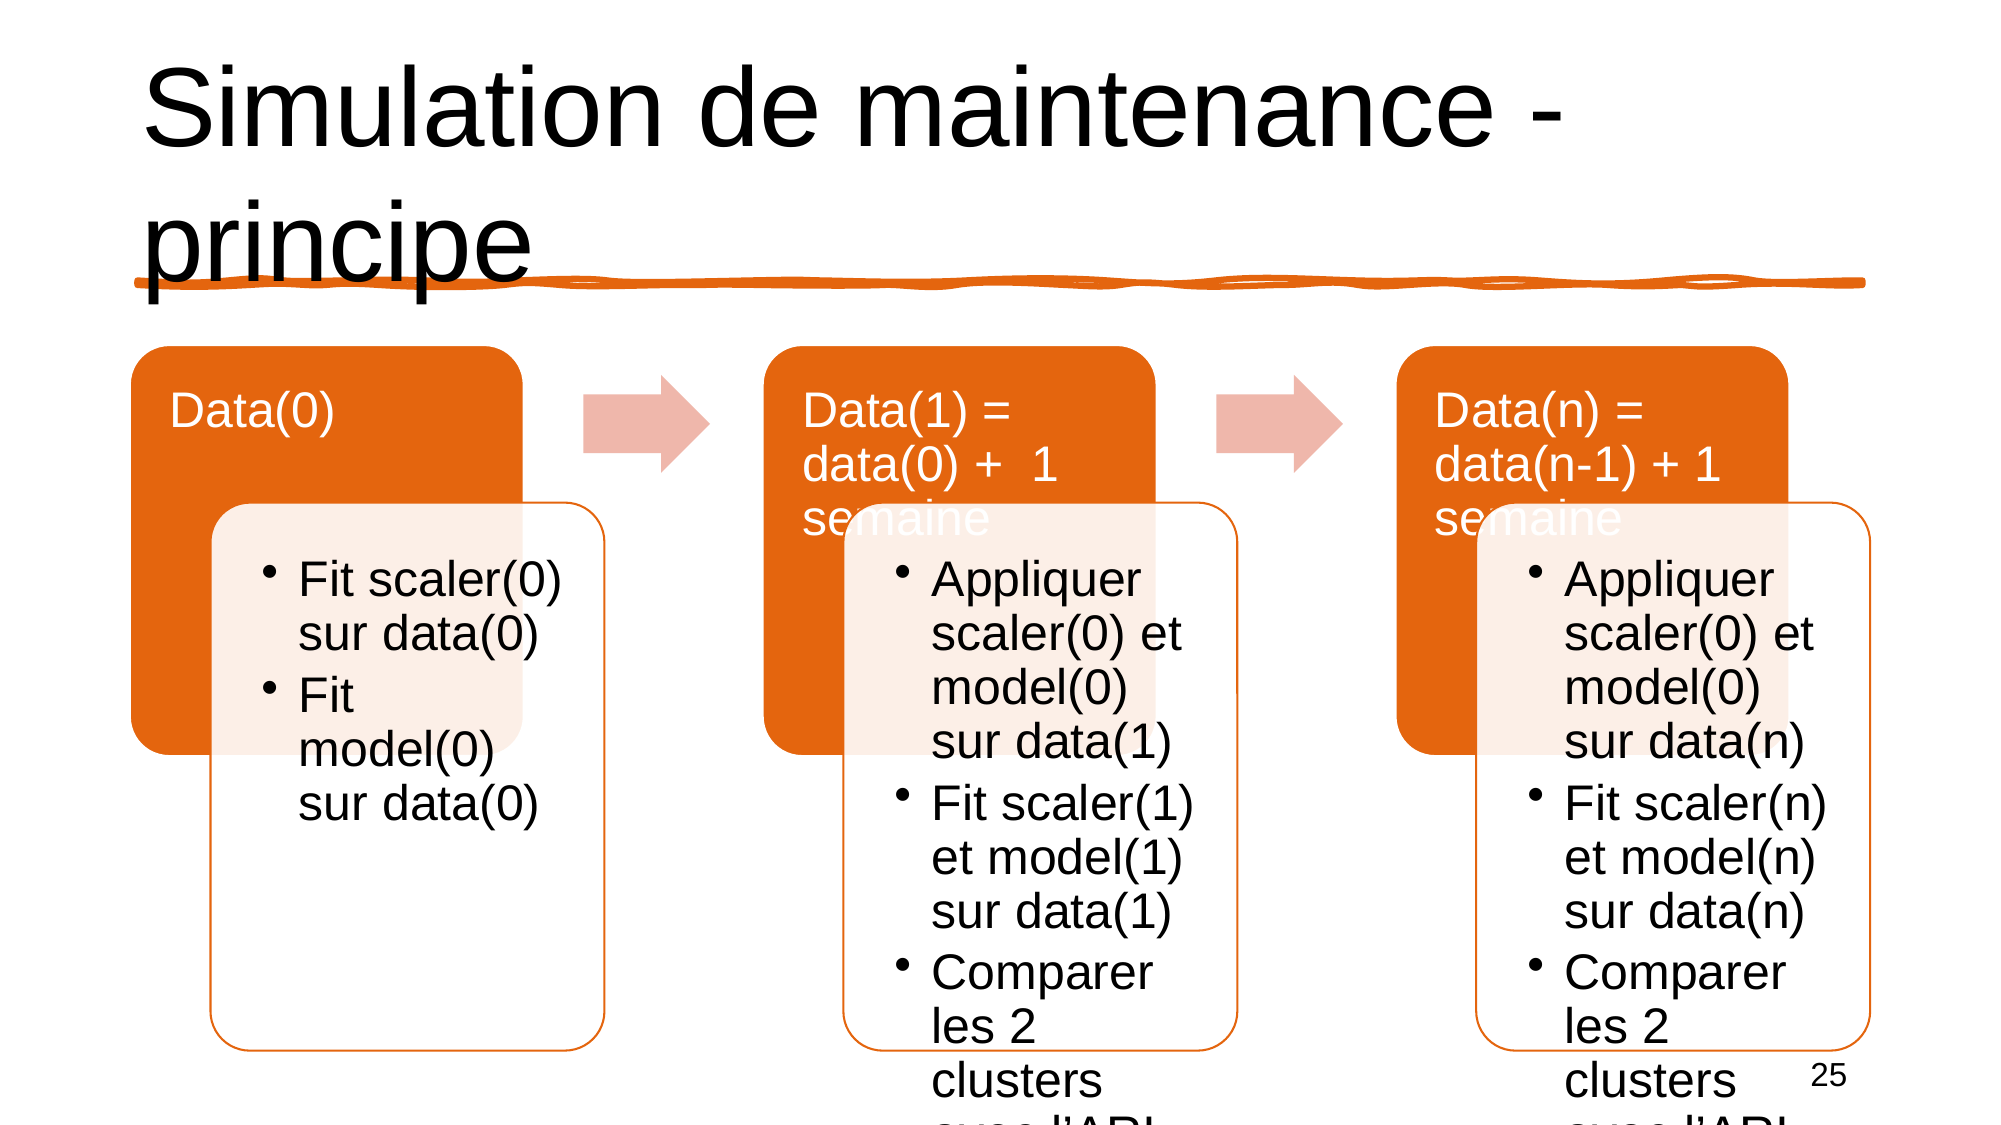

# Simulation de maintenance - principe
Data(0)
Fit scaler(0) sur data(0)
Fit model(0) sur data(0)

Data(1) = data(0) +  1 semaine
Appliquer scaler(0) et model(0) sur data(1)
Fit scaler(1) et model(1) sur data(1)
Comparer les 2 clusters avec l’ARI

Data(n) = data(n-1) + 1 semaine
Appliquer scaler(0) et model(0) sur data(n)
Fit scaler(n) et model(n) sur data(n)
Comparer les 2 clusters avec l’ARI
25